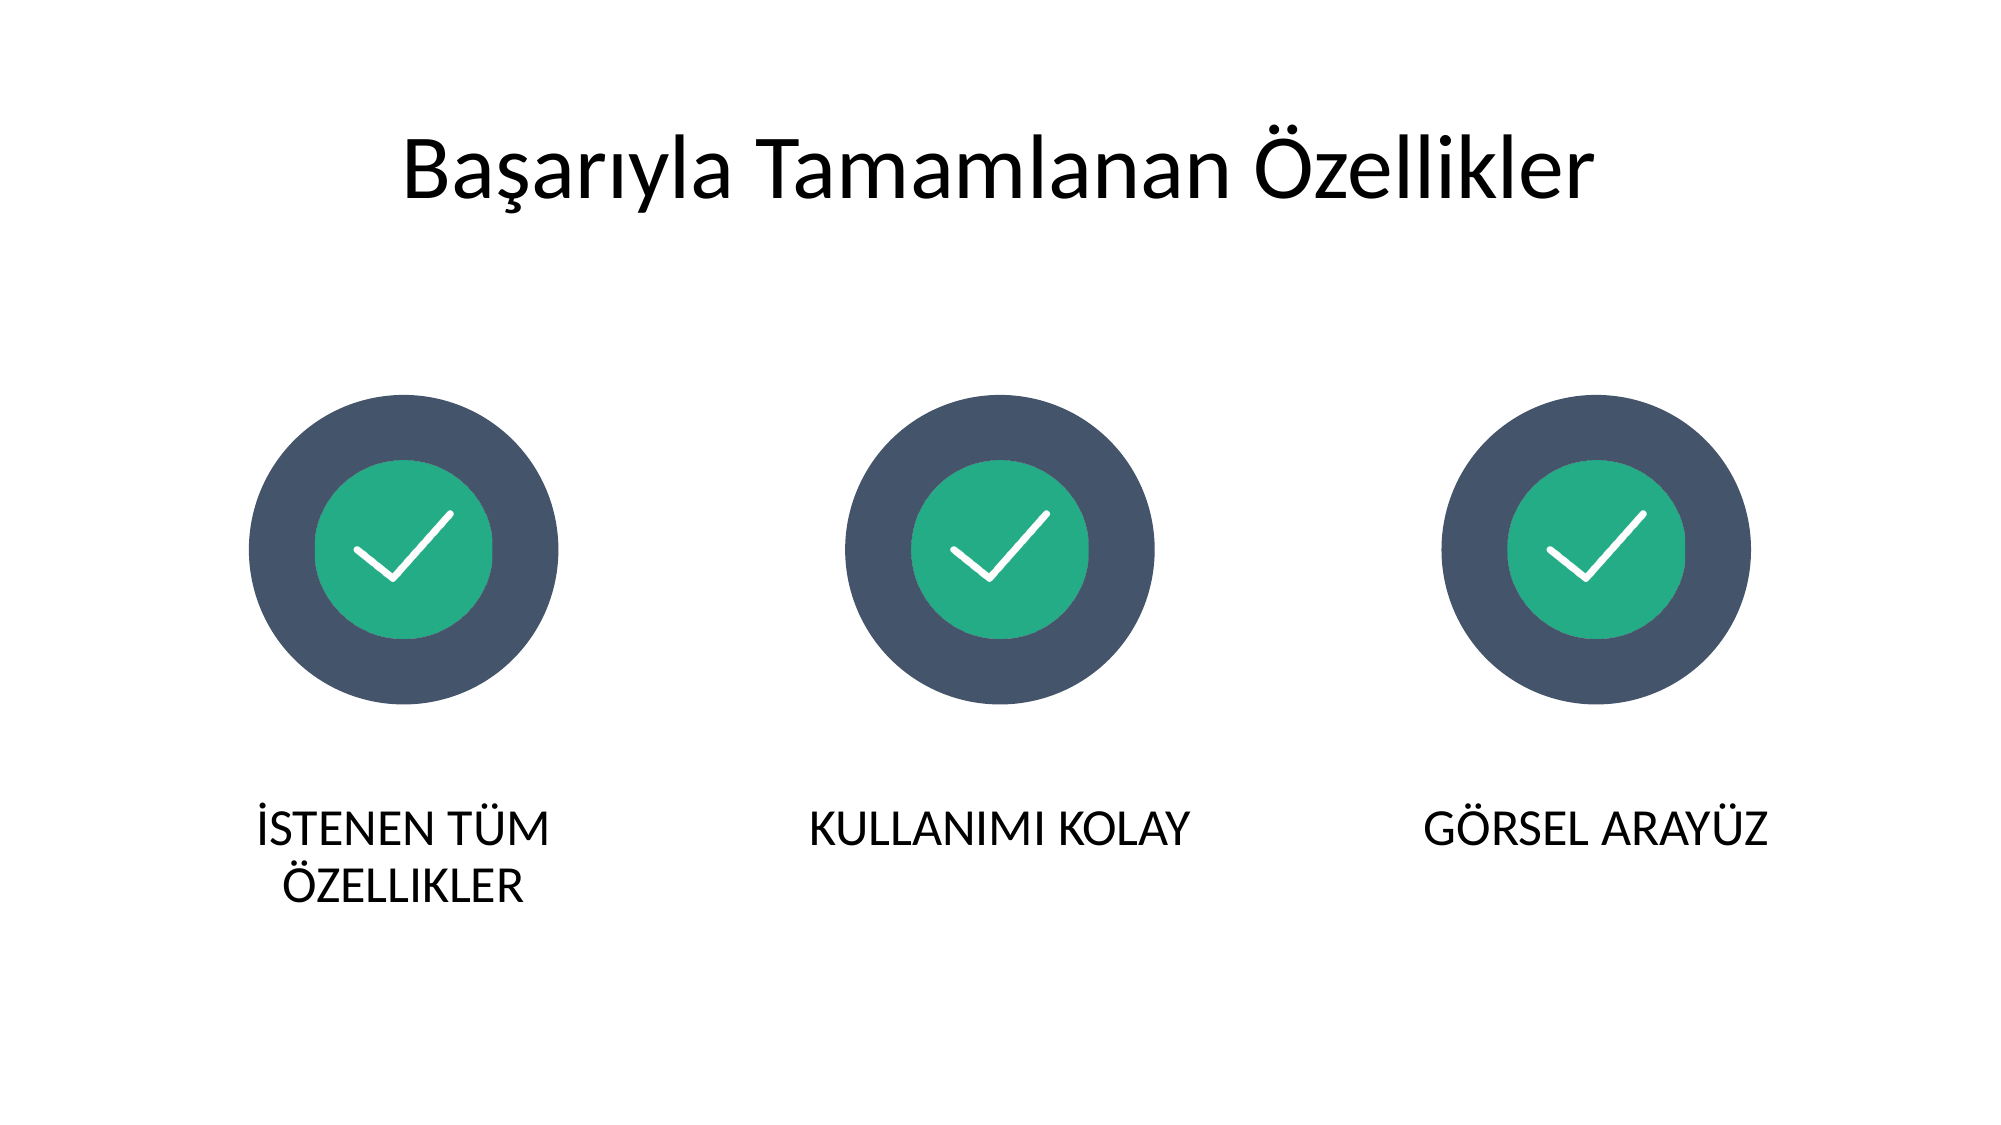

# Başarıyla Tamamlanan Özellikler

İSTENEN TÜM ÖZELLIKLER

KULLANIMI KOLAY

GÖRSEL ARAYÜZ